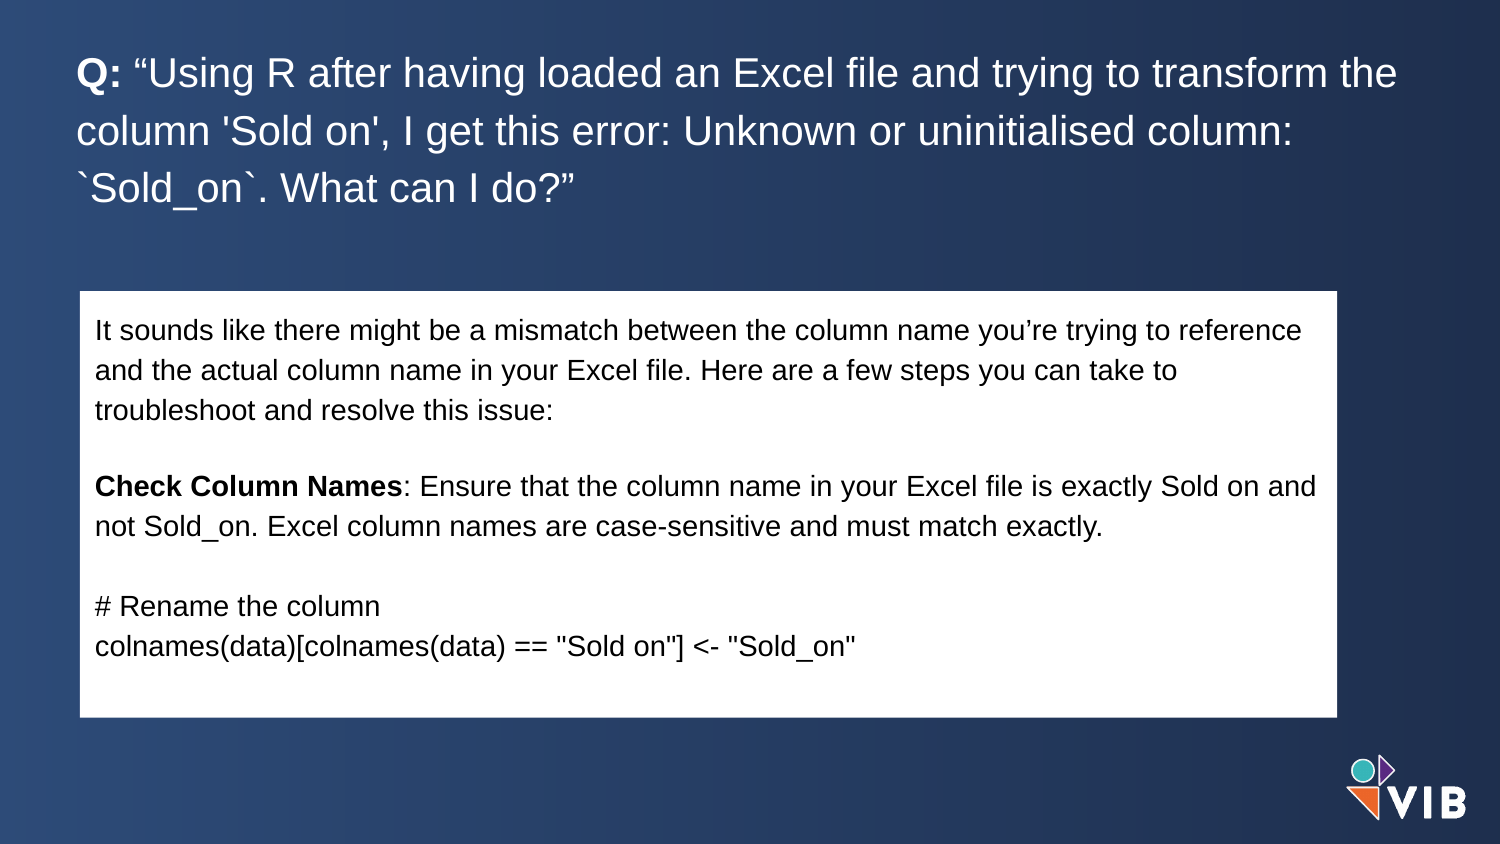

Q: “Using R after having loaded an Excel file and trying to transform the column 'Sold on', I get this error: Unknown or uninitialised column: `Sold_on`. What can I do?”

It sounds like there might be a mismatch between the column name you’re trying to reference and the actual column name in your Excel file. Here are a few steps you can take to troubleshoot and resolve this issue:
Check Column Names: Ensure that the column name in your Excel file is exactly Sold on and not Sold_on. Excel column names are case-sensitive and must match exactly.

# Rename the column
colnames(data)[colnames(data) == "Sold on"] <- "Sold_on"